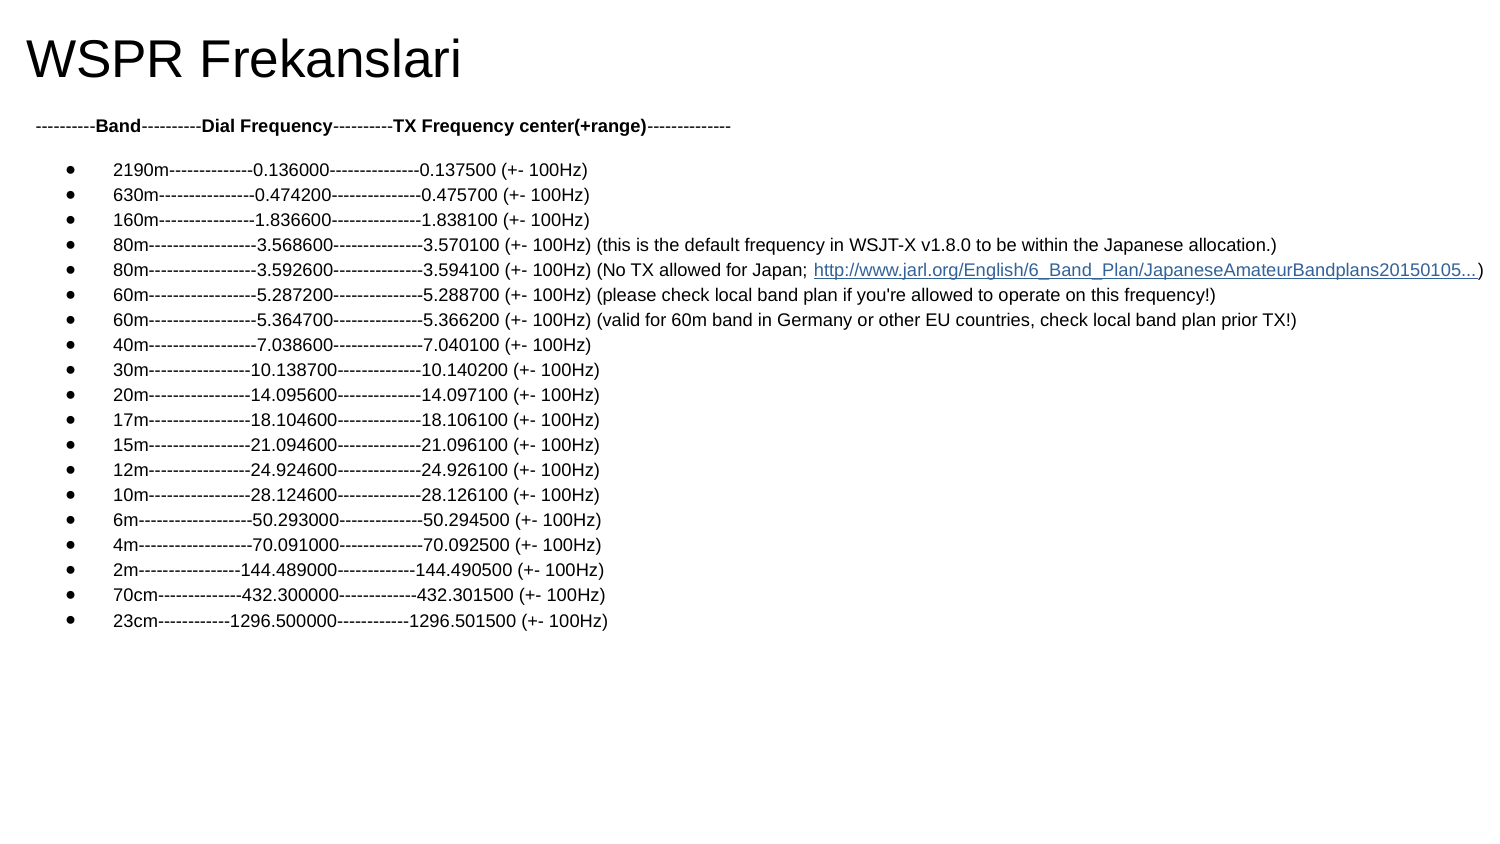

# WSPR Frekanslari
----------Band----------Dial Frequency----------TX Frequency center(+range)--------------
2190m--------------0.136000---------------0.137500 (+- 100Hz)
630m----------------0.474200---------------0.475700 (+- 100Hz)
160m----------------1.836600---------------1.838100 (+- 100Hz)
80m------------------3.568600---------------3.570100 (+- 100Hz) (this is the default frequency in WSJT-X v1.8.0 to be within the Japanese allocation.)
80m------------------3.592600---------------3.594100 (+- 100Hz) (No TX allowed for Japan; http://www.jarl.org/English/6_Band_Plan/JapaneseAmateurBandplans20150105...)
60m------------------5.287200---------------5.288700 (+- 100Hz) (please check local band plan if you're allowed to operate on this frequency!)
60m------------------5.364700---------------5.366200 (+- 100Hz) (valid for 60m band in Germany or other EU countries, check local band plan prior TX!)
40m------------------7.038600---------------7.040100 (+- 100Hz)
30m-----------------10.138700--------------10.140200 (+- 100Hz)
20m-----------------14.095600--------------14.097100 (+- 100Hz)
17m-----------------18.104600--------------18.106100 (+- 100Hz)
15m-----------------21.094600--------------21.096100 (+- 100Hz)
12m-----------------24.924600--------------24.926100 (+- 100Hz)
10m-----------------28.124600--------------28.126100 (+- 100Hz)
6m-------------------50.293000--------------50.294500 (+- 100Hz)
4m-------------------70.091000--------------70.092500 (+- 100Hz)
2m-----------------144.489000-------------144.490500 (+- 100Hz)
70cm--------------432.300000-------------432.301500 (+- 100Hz)
23cm------------1296.500000------------1296.501500 (+- 100Hz)